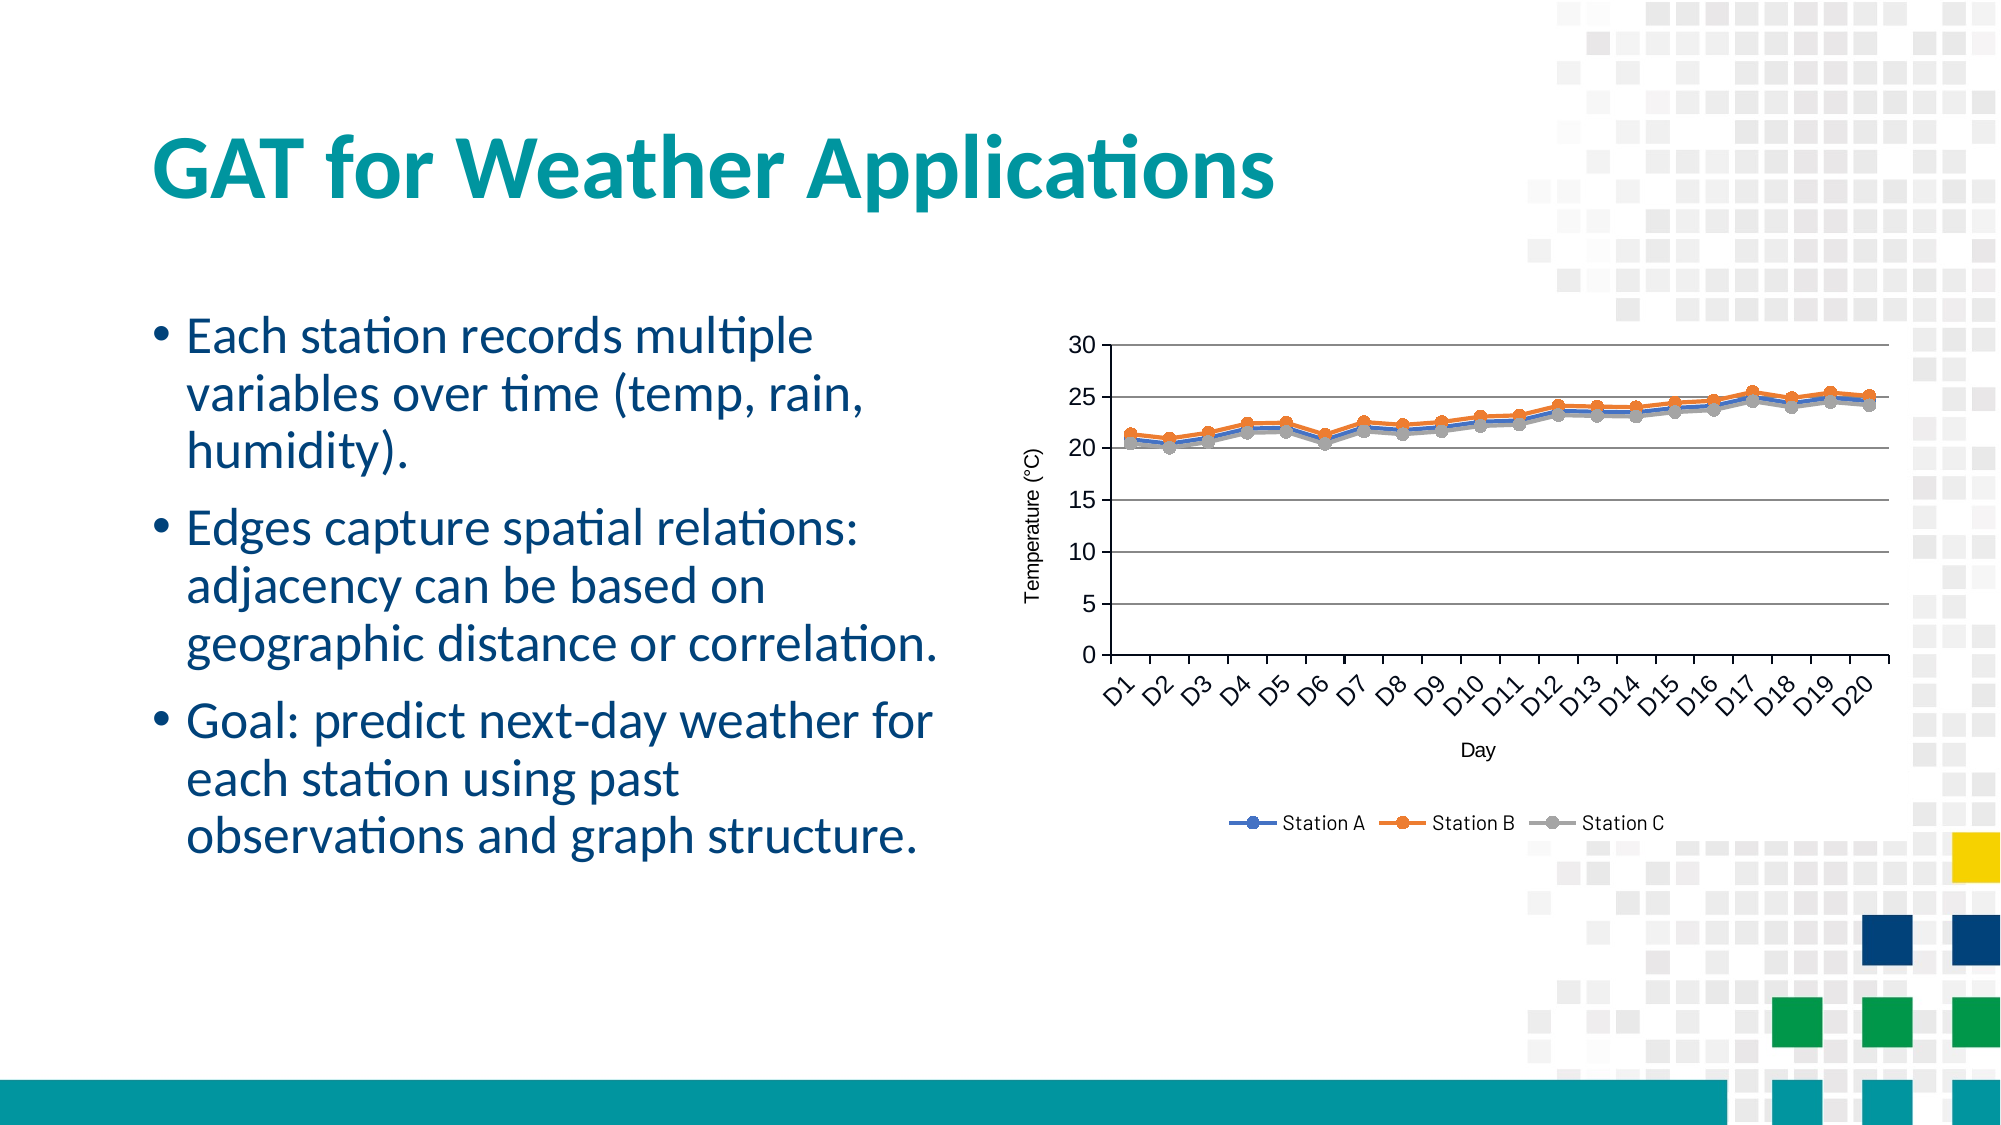

# GAT for Weather Applications
Each station records multiple variables over time (temp, rain, humidity).
Edges capture spatial relations: adjacency can be based on geographic distance or correlation.
Goal: predict next‑day weather for each station using past observations and graph structure.

### Chart

| Category | Station A | Station B | Station C |
|---|---|---|---|
| D1 | 20.88 | 21.38 | 20.48 |
| D2 | 20.46 | 20.96 | 20.060000000000002 |
| D3 | 21.02 | 21.52 | 20.62 |
| D4 | 21.91 | 22.41 | 21.51 |
| D5 | 21.99 | 22.49 | 21.59 |
| D6 | 20.83 | 21.33 | 20.43 |
| D7 | 22.05 | 22.55 | 21.650000000000002 |
| D8 | 21.77 | 22.27 | 21.37 |
| D9 | 22.05 | 22.55 | 21.650000000000002 |
| D10 | 22.57 | 23.07 | 22.17 |
| D11 | 22.7 | 23.2 | 22.3 |
| D12 | 23.62 | 24.12 | 23.220000000000002 |
| D13 | 23.54 | 24.04 | 23.14 |
| D14 | 23.48 | 23.98 | 23.080000000000002 |
| D15 | 23.91 | 24.41 | 23.51 |
| D16 | 24.11 | 24.61 | 23.71 |
| D17 | 24.96 | 25.46 | 24.560000000000002 |
| D18 | 24.37 | 24.87 | 23.970000000000002 |
| D19 | 24.89 | 25.39 | 24.490000000000002 |
| D20 | 24.57 | 25.07 | 24.17 |